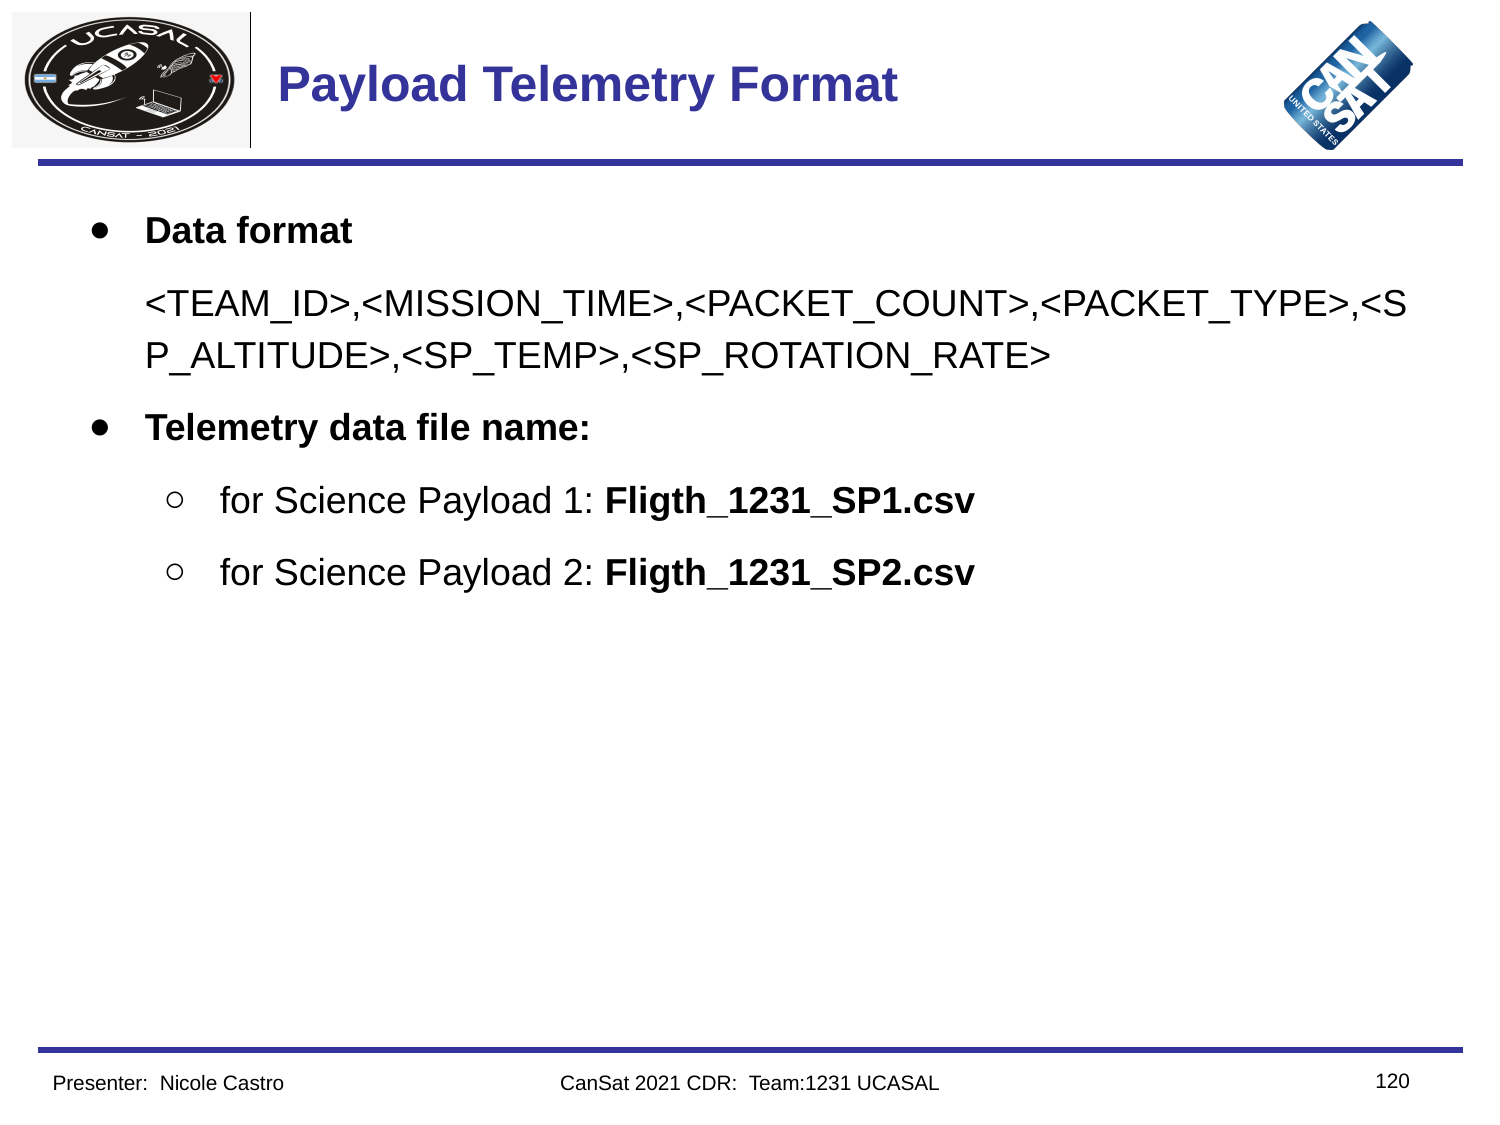

# Payload Telemetry Format
Data format
<TEAM_ID>,<MISSION_TIME>,<PACKET_COUNT>,<PACKET_TYPE>,<SP_ALTITUDE>,<SP_TEMP>,<SP_ROTATION_RATE>
Telemetry data file name:
for Science Payload 1: Fligth_1231_SP1.csv
for Science Payload 2: Fligth_1231_SP2.csv
120
Presenter:  Nicole Castro
CanSat 2021 CDR:  Team:1231 UCASAL